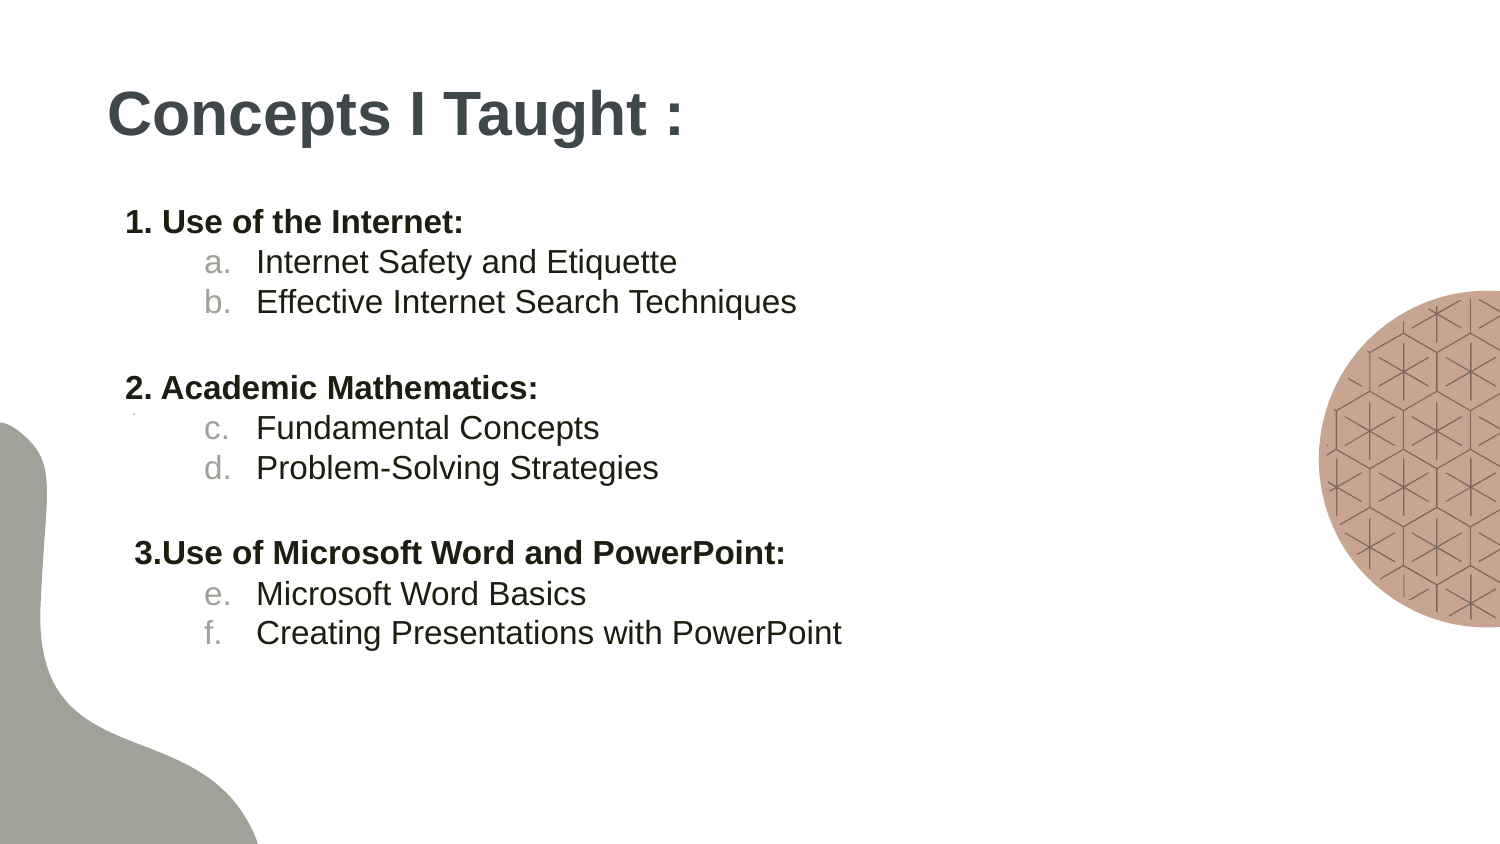

# Concepts I Taught :
1. Use of the Internet:
Internet Safety and Etiquette
Effective Internet Search Techniques

2. Academic Mathematics:
Fundamental Concepts
Problem-Solving Strategies

 3.Use of Microsoft Word and PowerPoint:
Microsoft Word Basics
Creating Presentations with PowerPoint